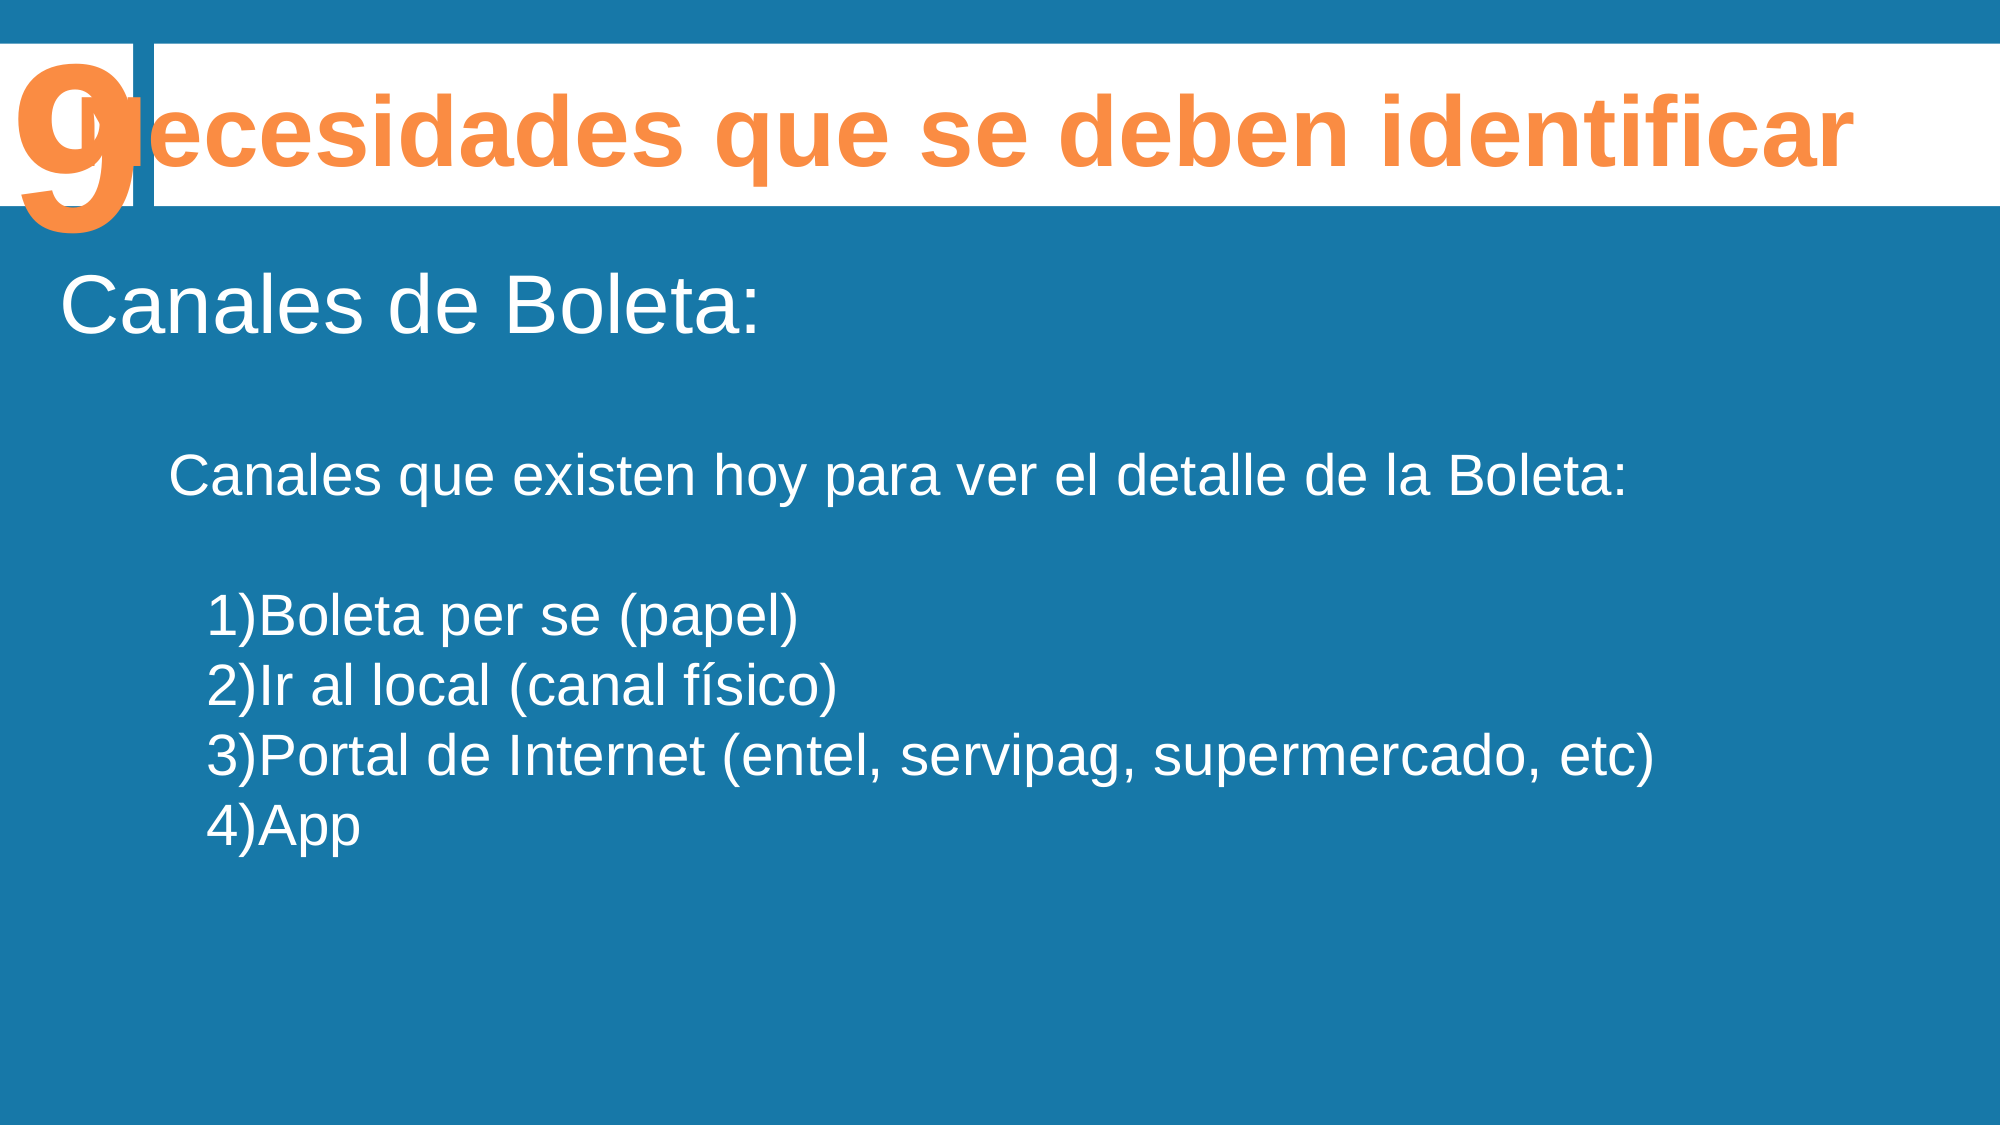

9

Necesidades que se deben identificar
Canales de Boleta:
Canales que existen hoy para ver el detalle de la Boleta:

Boleta per se (papel)
Ir al local (canal físico)
Portal de Internet (entel, servipag, supermercado, etc)
App